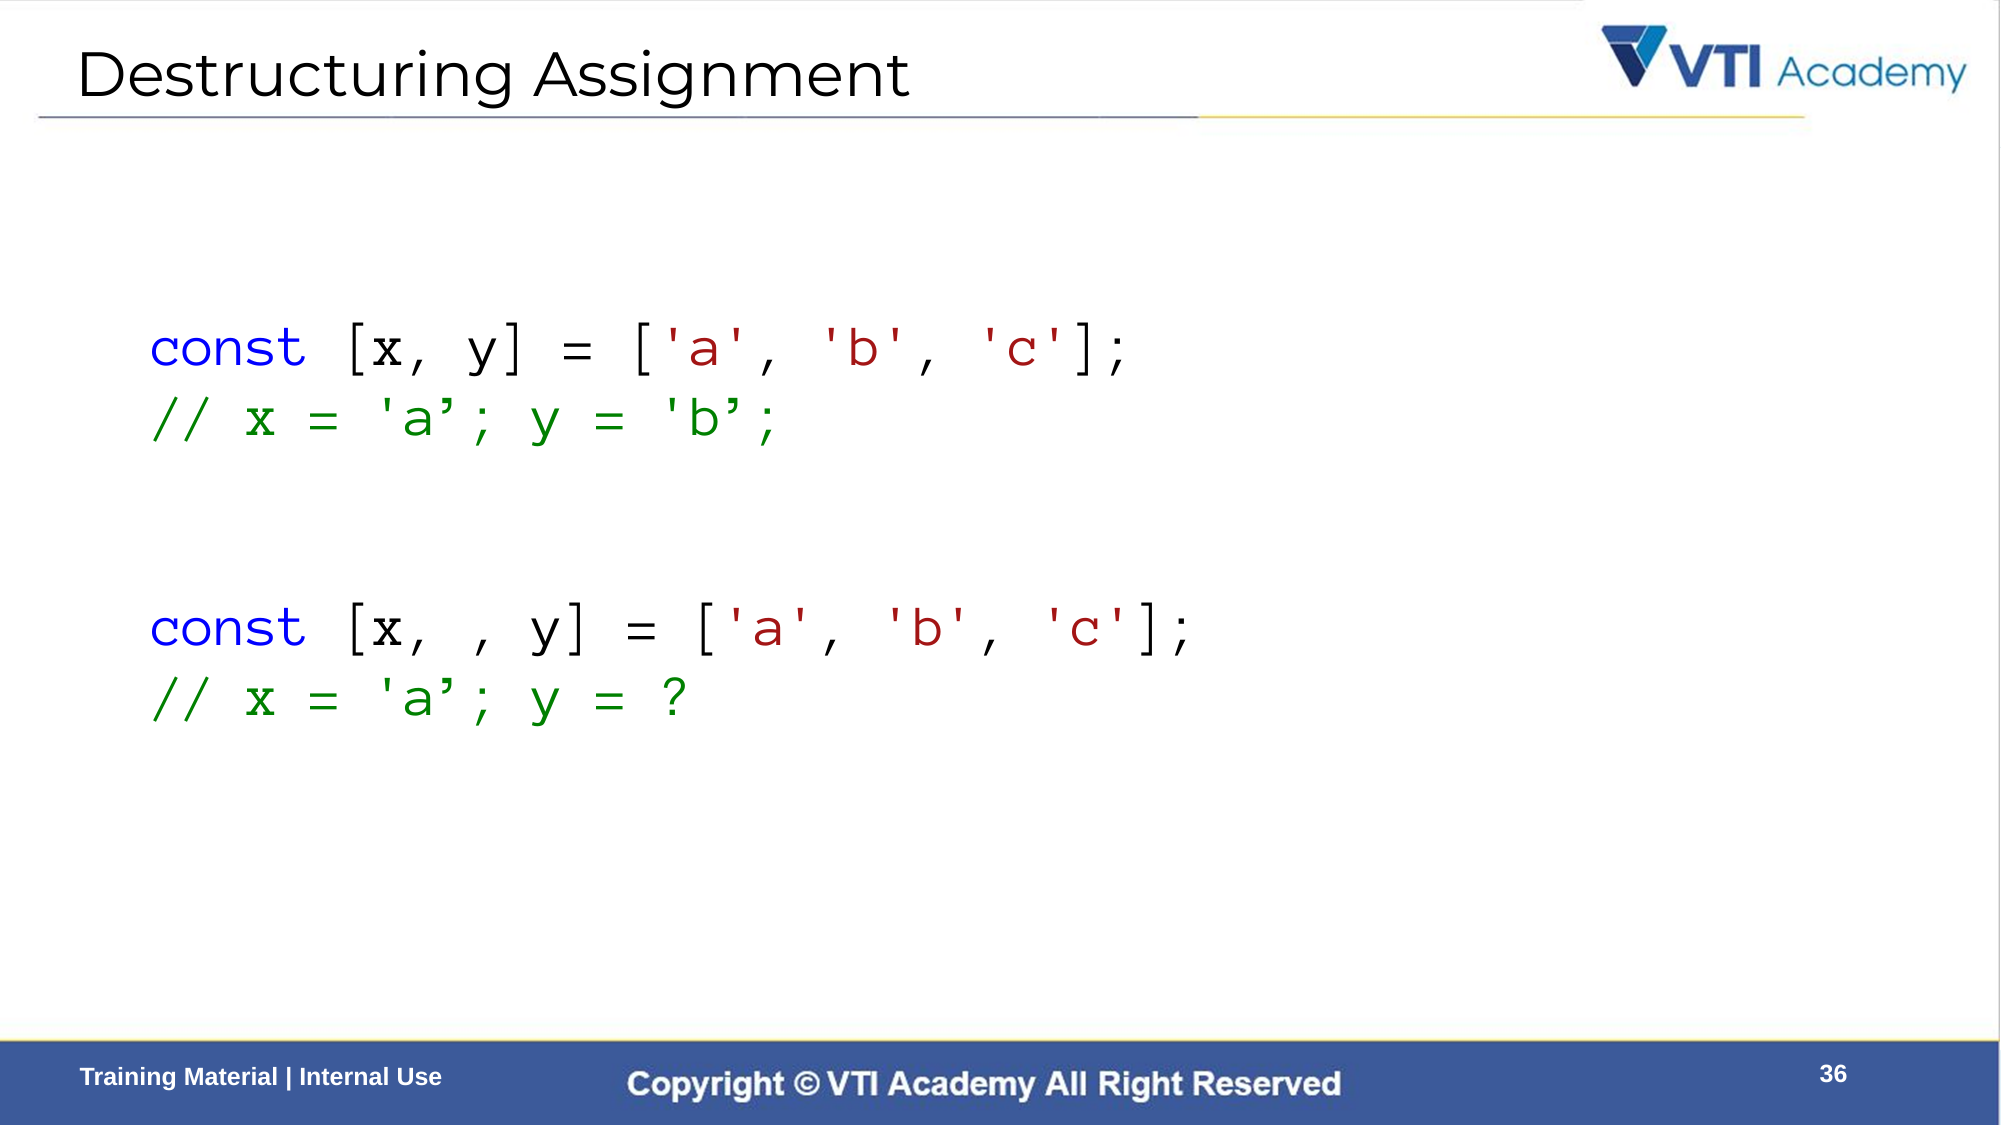

# Destructuring Assignment

const [x, y] = ['a', 'b', 'c'];
// x = 'a’; y = 'b’;

const [x, , y] = ['a', 'b', 'c'];
// x = 'a’; y = ?

36
Training Material | Internal Use